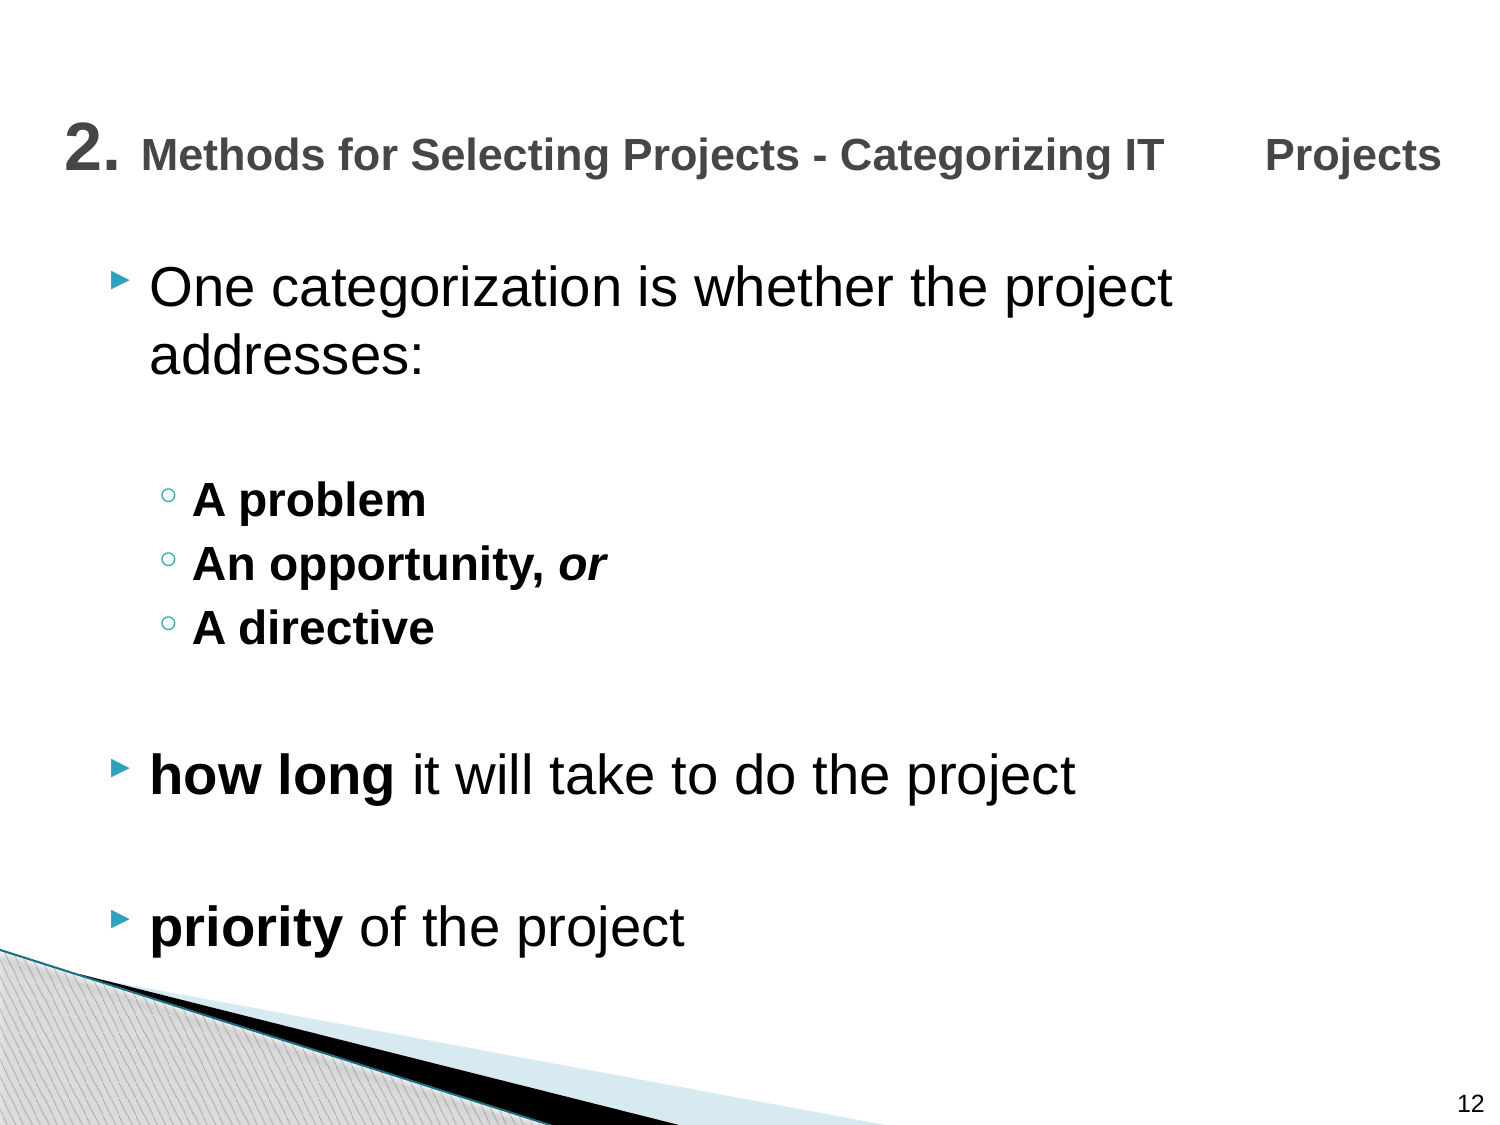

# 2. Methods for Selecting Projects - Categorizing IT      	Projects
One categorization is whether the project addresses:

A problem
An opportunity, or
A directive

how long it will take to do the project

priority of the project

12